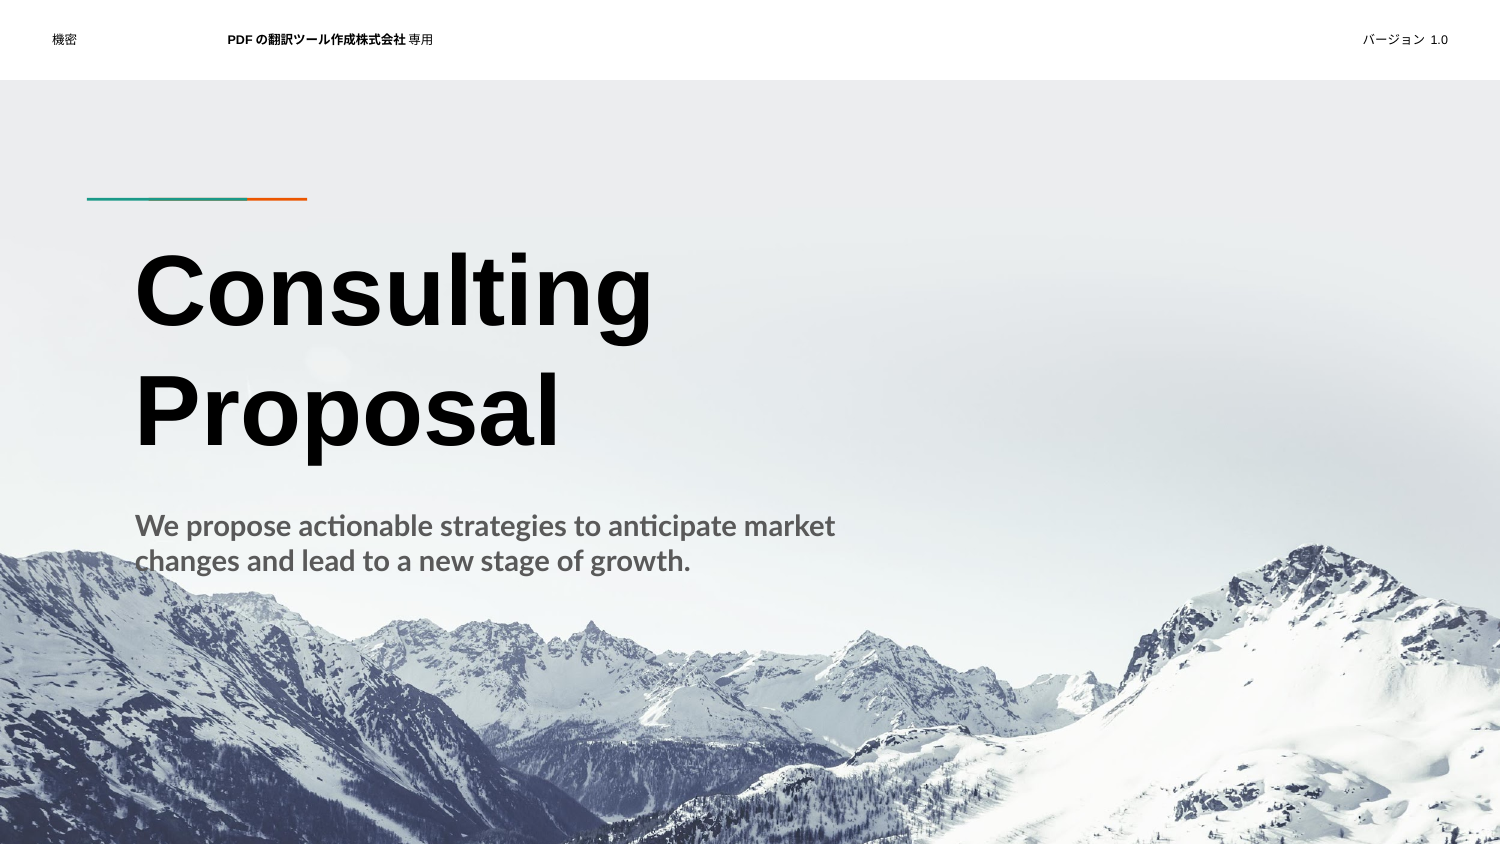

# Consulting Proposal
We propose actionable strategies to anticipate market changes and lead to a new stage of growth.